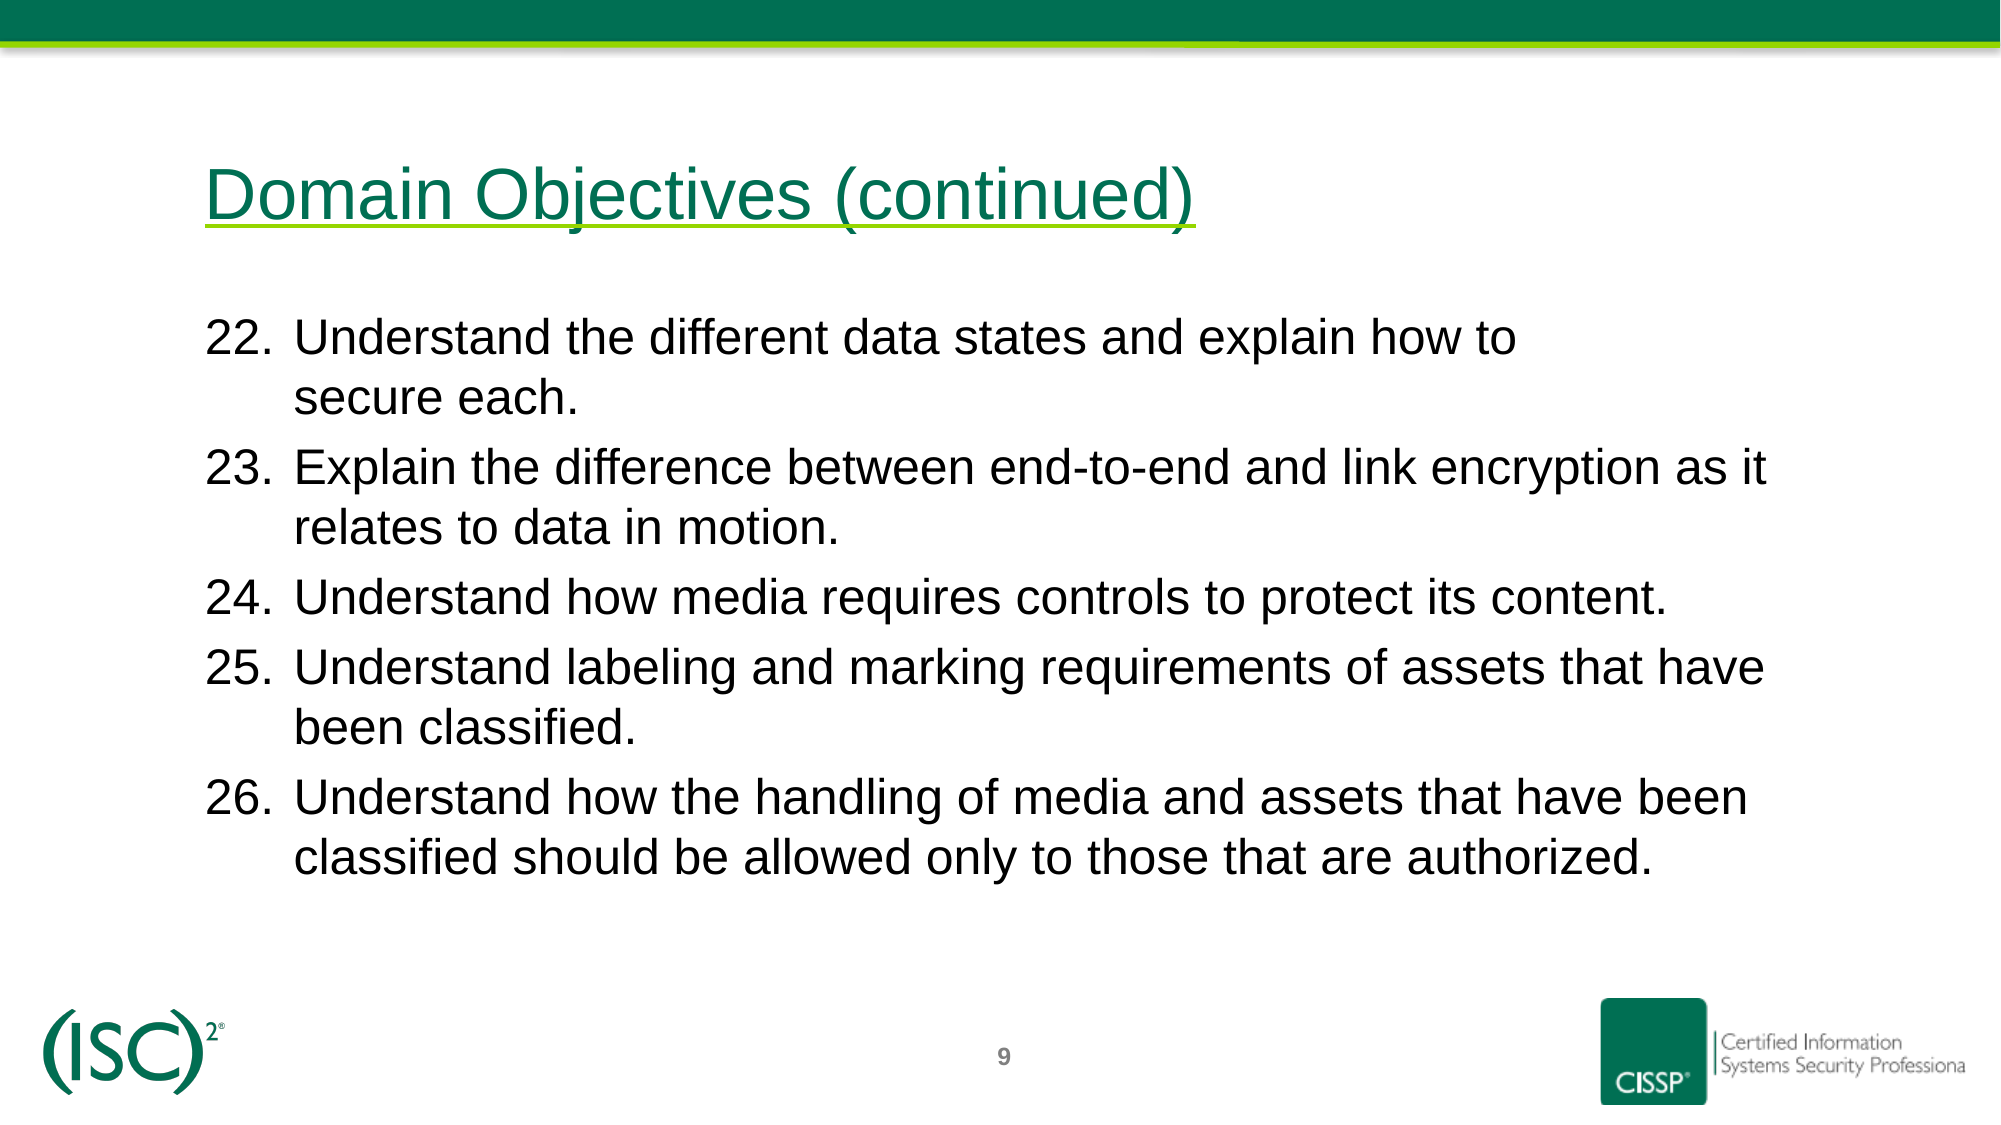

Domain Objectives (continued)
Understand the different data states and explain how to
secure each.
Explain the difference between end-to-end and link encryption as it relates to data in motion.
Understand how media requires controls to protect its content.
Understand labeling and marking requirements of assets that have been classified.
Understand how the handling of media and assets that have been classified should be allowed only to those that are authorized.